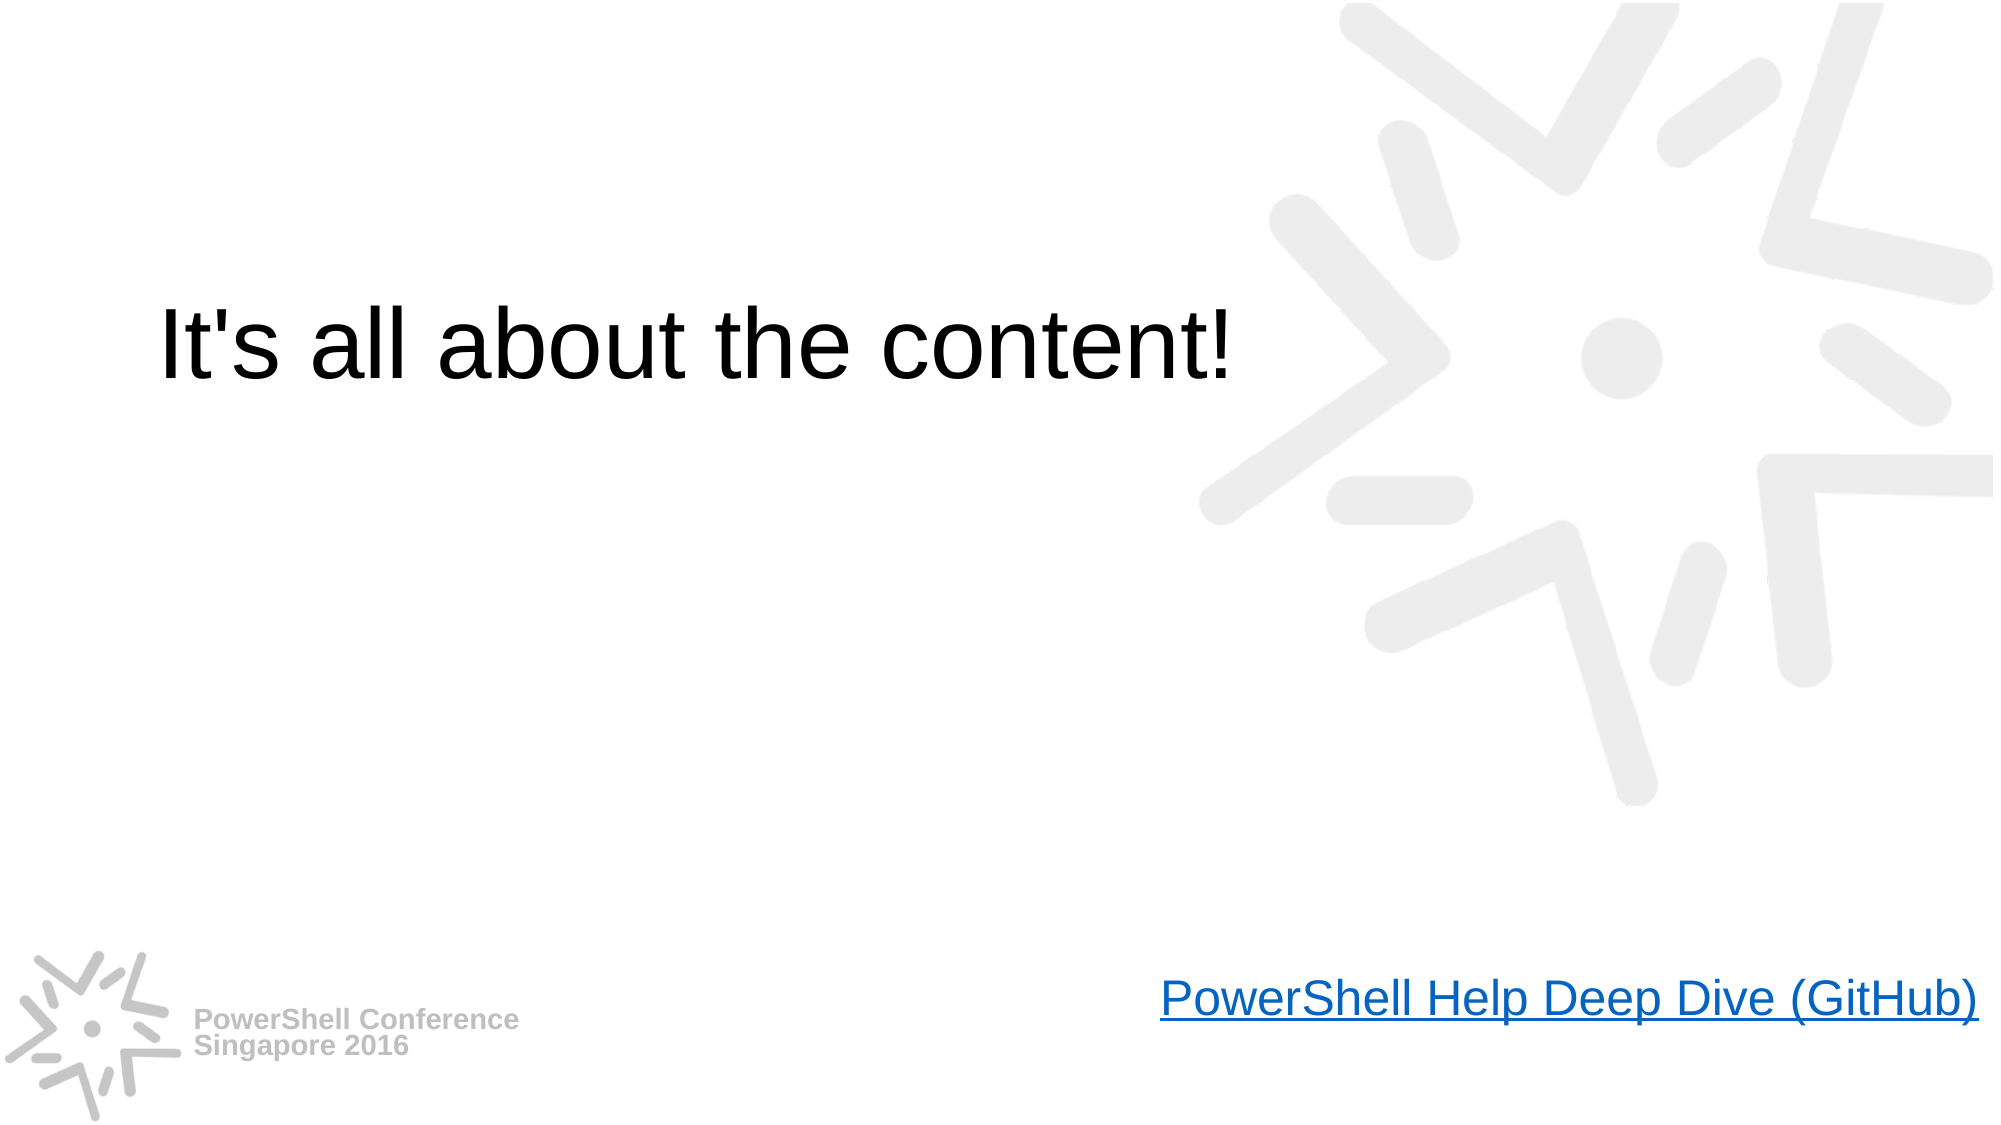

# It's all about the content!
PowerShell Help Deep Dive (GitHub)